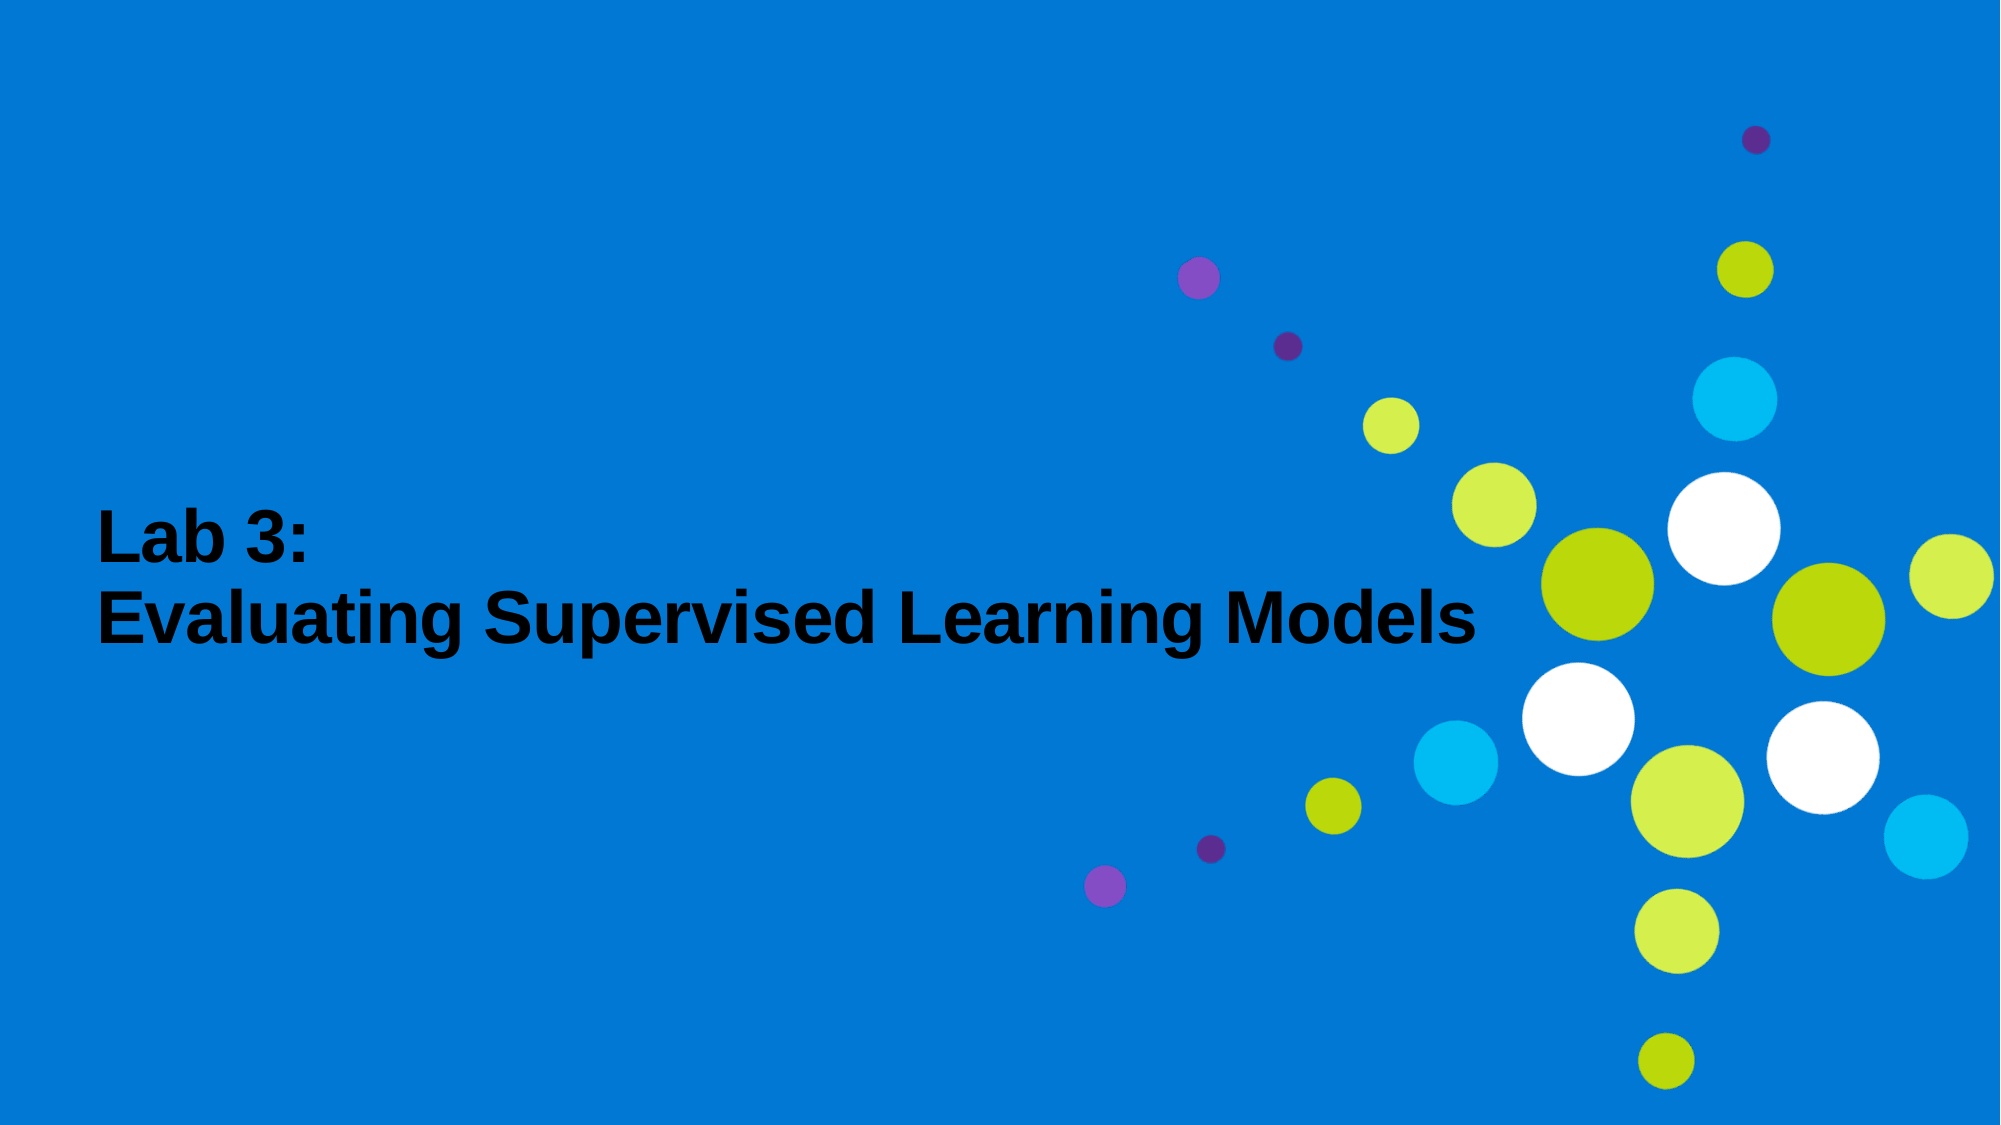

# Lab 3: Evaluating Supervised Learning Models